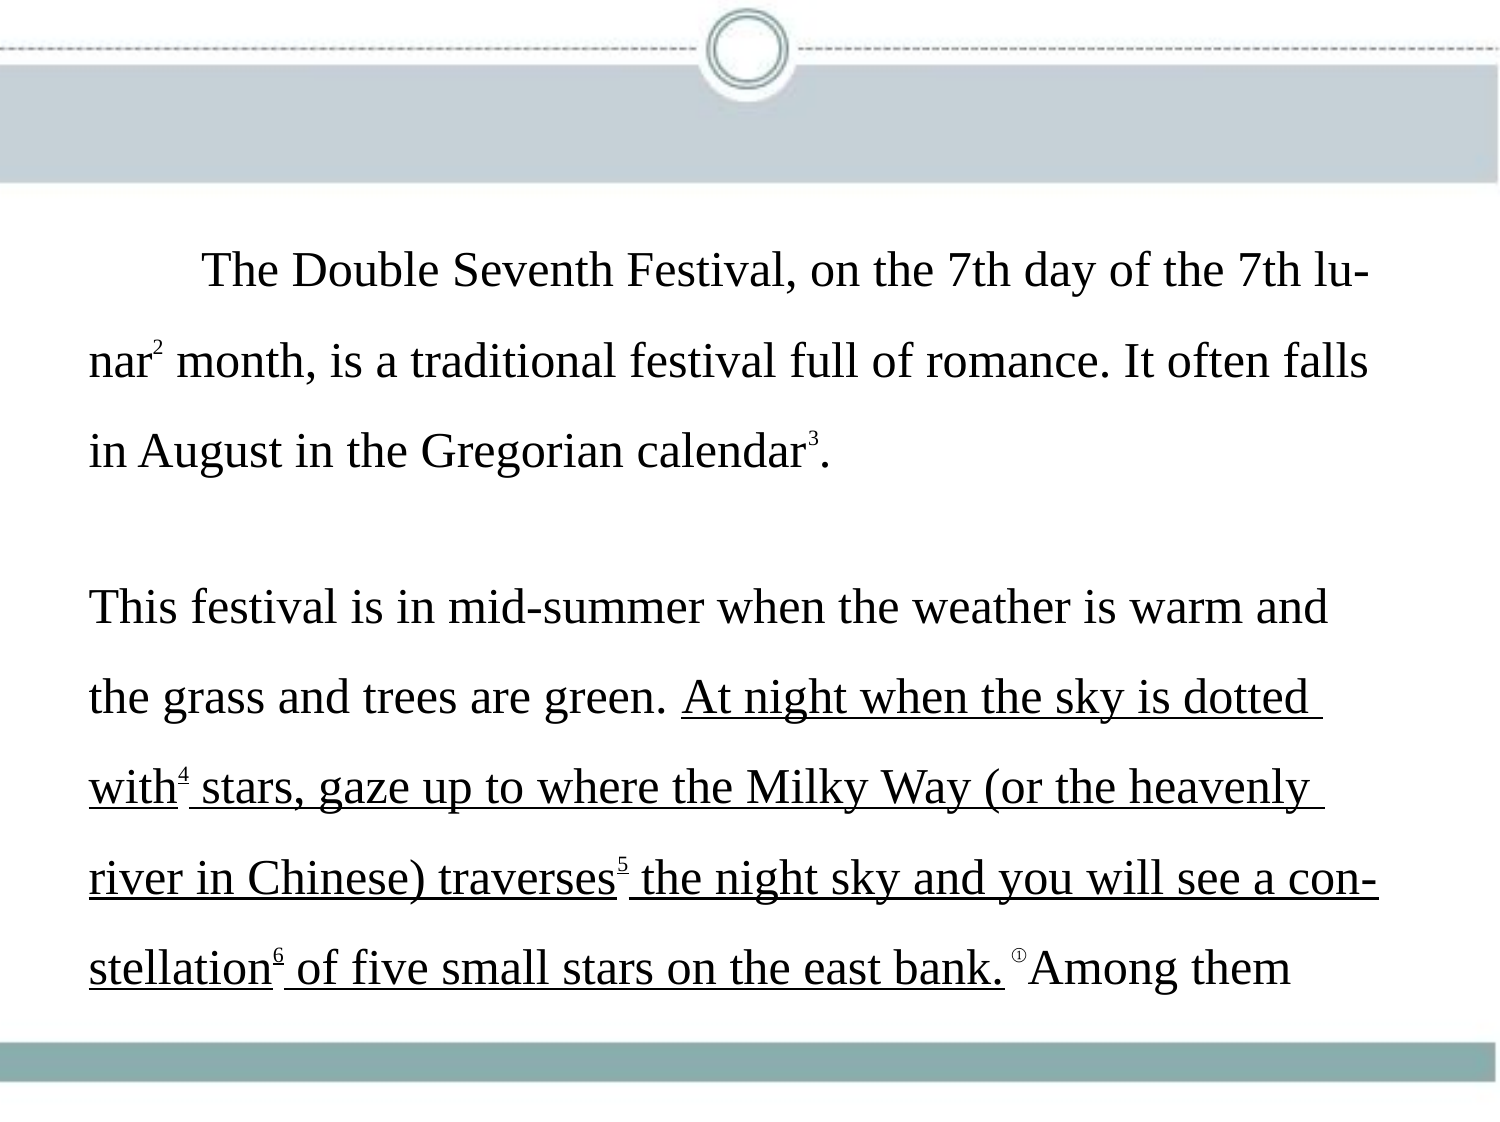

The Double Seventh Festival, on the 7th day of the 7th lu-
nar2 month, is a traditional festival full of romance. It often falls
in August in the Gregorian calendar3.
This festival is in mid-summer when the weather is warm and
the grass and trees are green. At night when the sky is dotted
with4 stars, gaze up to where the Milky Way (or the heavenly
river in Chinese) traverses5 the night sky and you will see a con-
stellation6 of five small stars on the east bank. ①Among them